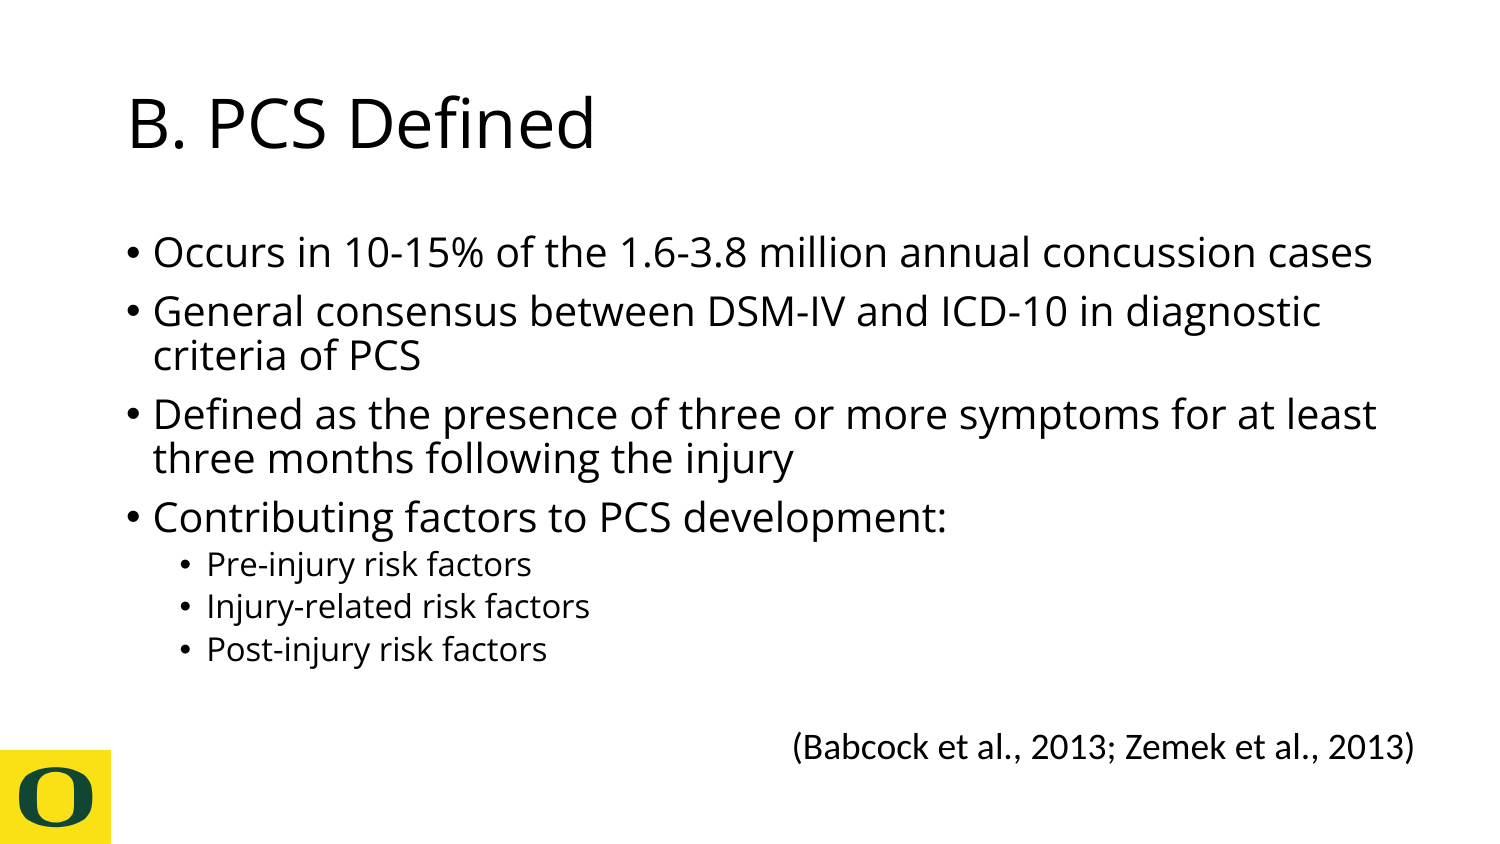

# B. PCS Defined
Occurs in 10-15% of the 1.6-3.8 million annual concussion cases
General consensus between DSM-IV and ICD-10 in diagnostic criteria of PCS
Defined as the presence of three or more symptoms for at least three months following the injury
Contributing factors to PCS development:
Pre-injury risk factors
Injury-related risk factors
Post-injury risk factors

(Babcock et al., 2013; Zemek et al., 2013)